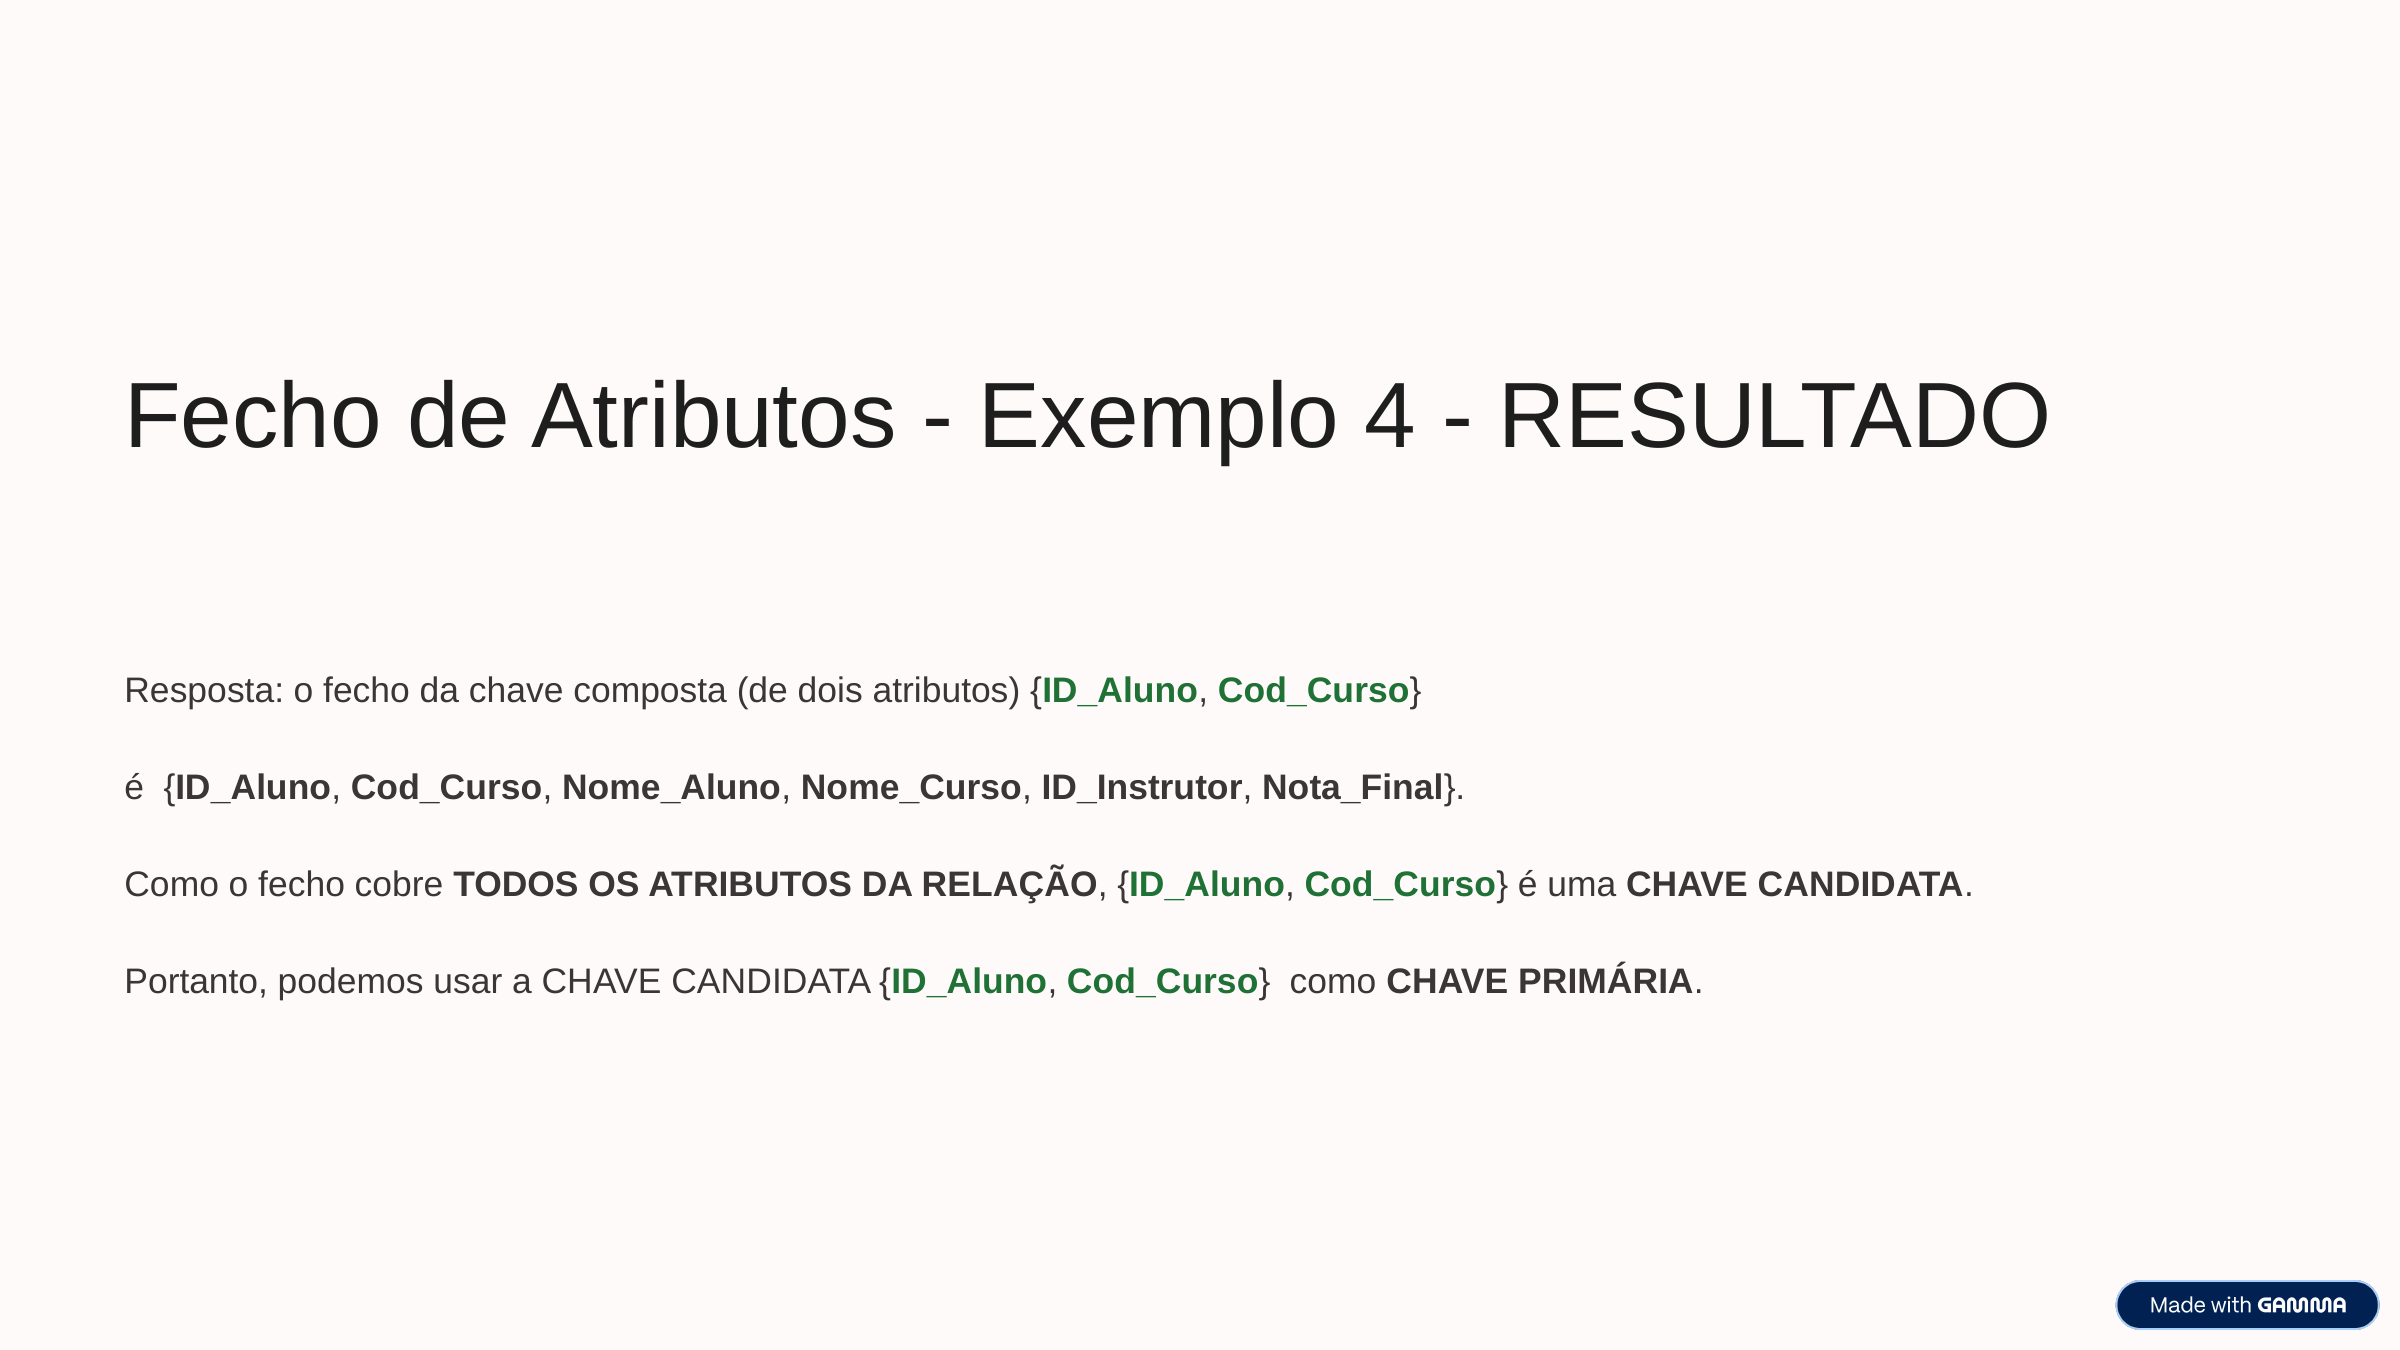

Fecho de Atributos - Exemplo 4 - RESULTADO
Resposta: o fecho da chave composta (de dois atributos) {ID_Aluno, Cod_Curso}
é  {ID_Aluno, Cod_Curso, Nome_Aluno, Nome_Curso, ID_Instrutor, Nota_Final}.
Como o fecho cobre TODOS OS ATRIBUTOS DA RELAÇÃO, {ID_Aluno, Cod_Curso} é uma CHAVE CANDIDATA.
Portanto, podemos usar a CHAVE CANDIDATA {ID_Aluno, Cod_Curso}  como CHAVE PRIMÁRIA.